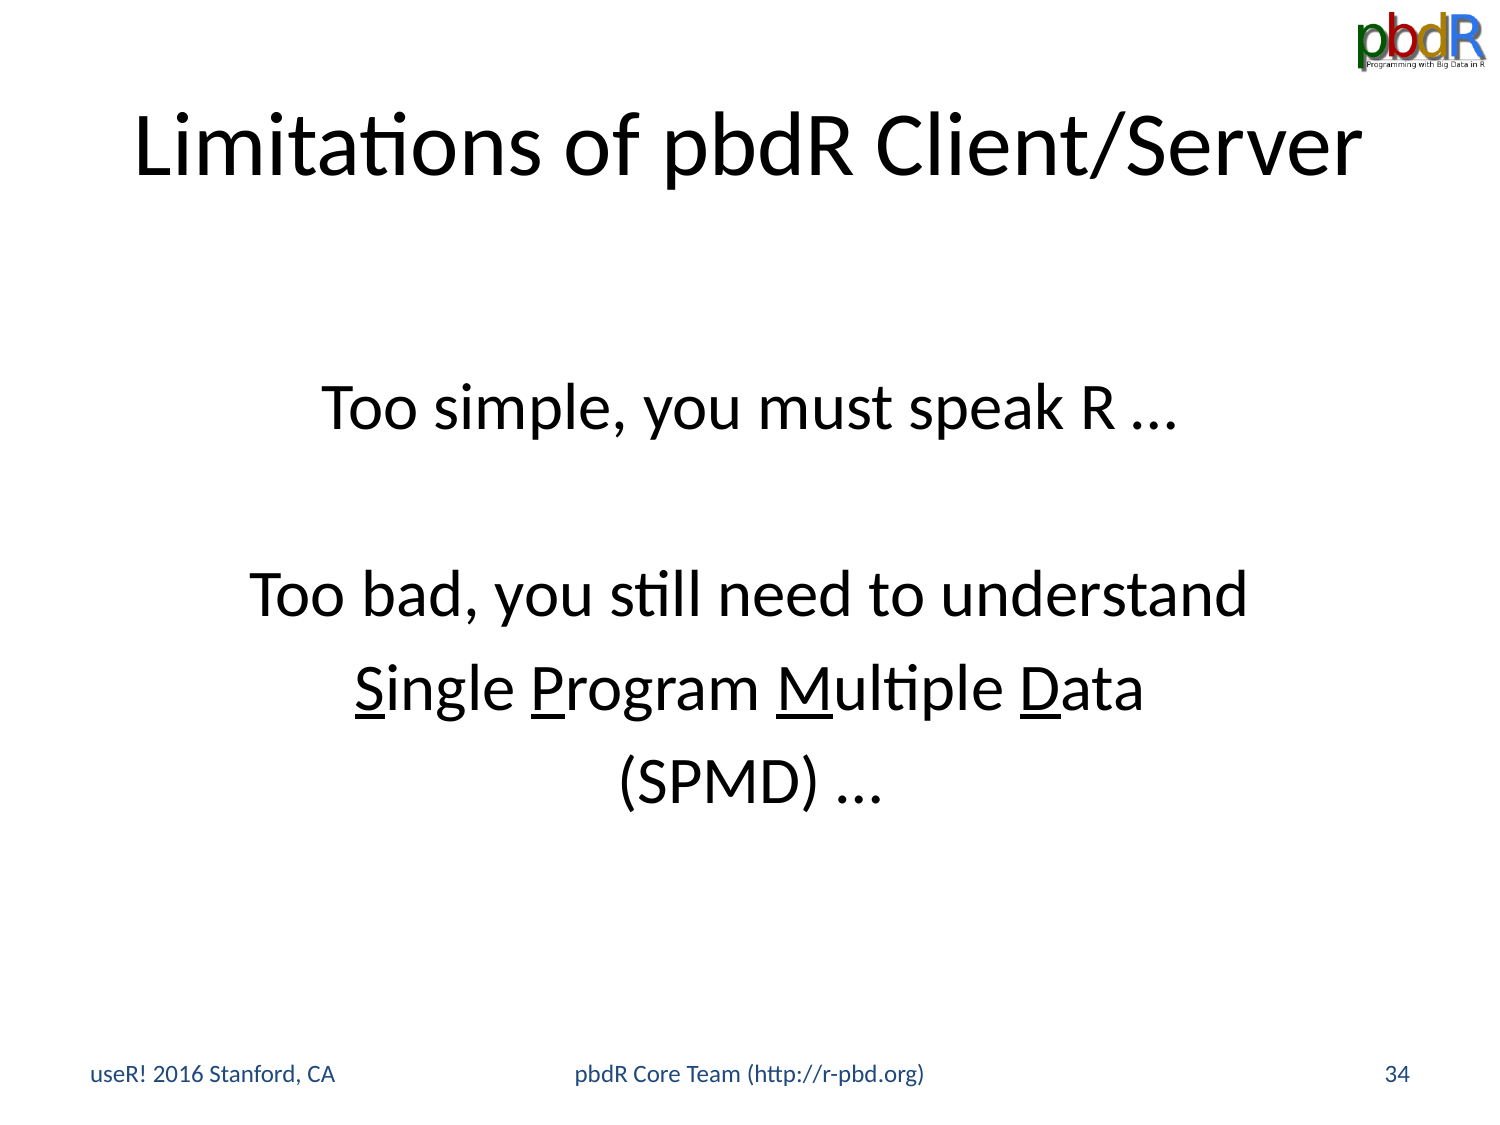

# Limitations of pbdR Client/Server

Too simple, you must speak R …

Too bad, you still need to understand
Single Program Multiple Data
(SPMD) …
useR! 2016 Stanford, CA
pbdR Core Team (http://r-pbd.org)
34